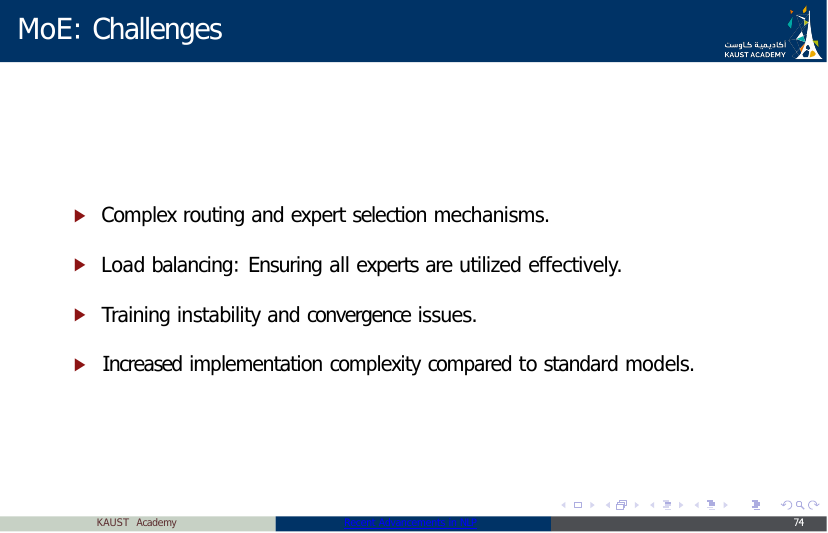

# MoE: Challenges
▶ Complex routing and expert selection mechanisms.
▶ Load balancing: Ensuring all experts are utilized effectively.
▶ Training instability and convergence issues.
▶ Increased implementation complexity compared to standard models.

KAUST Academy
Recent Advancements in NLP
74